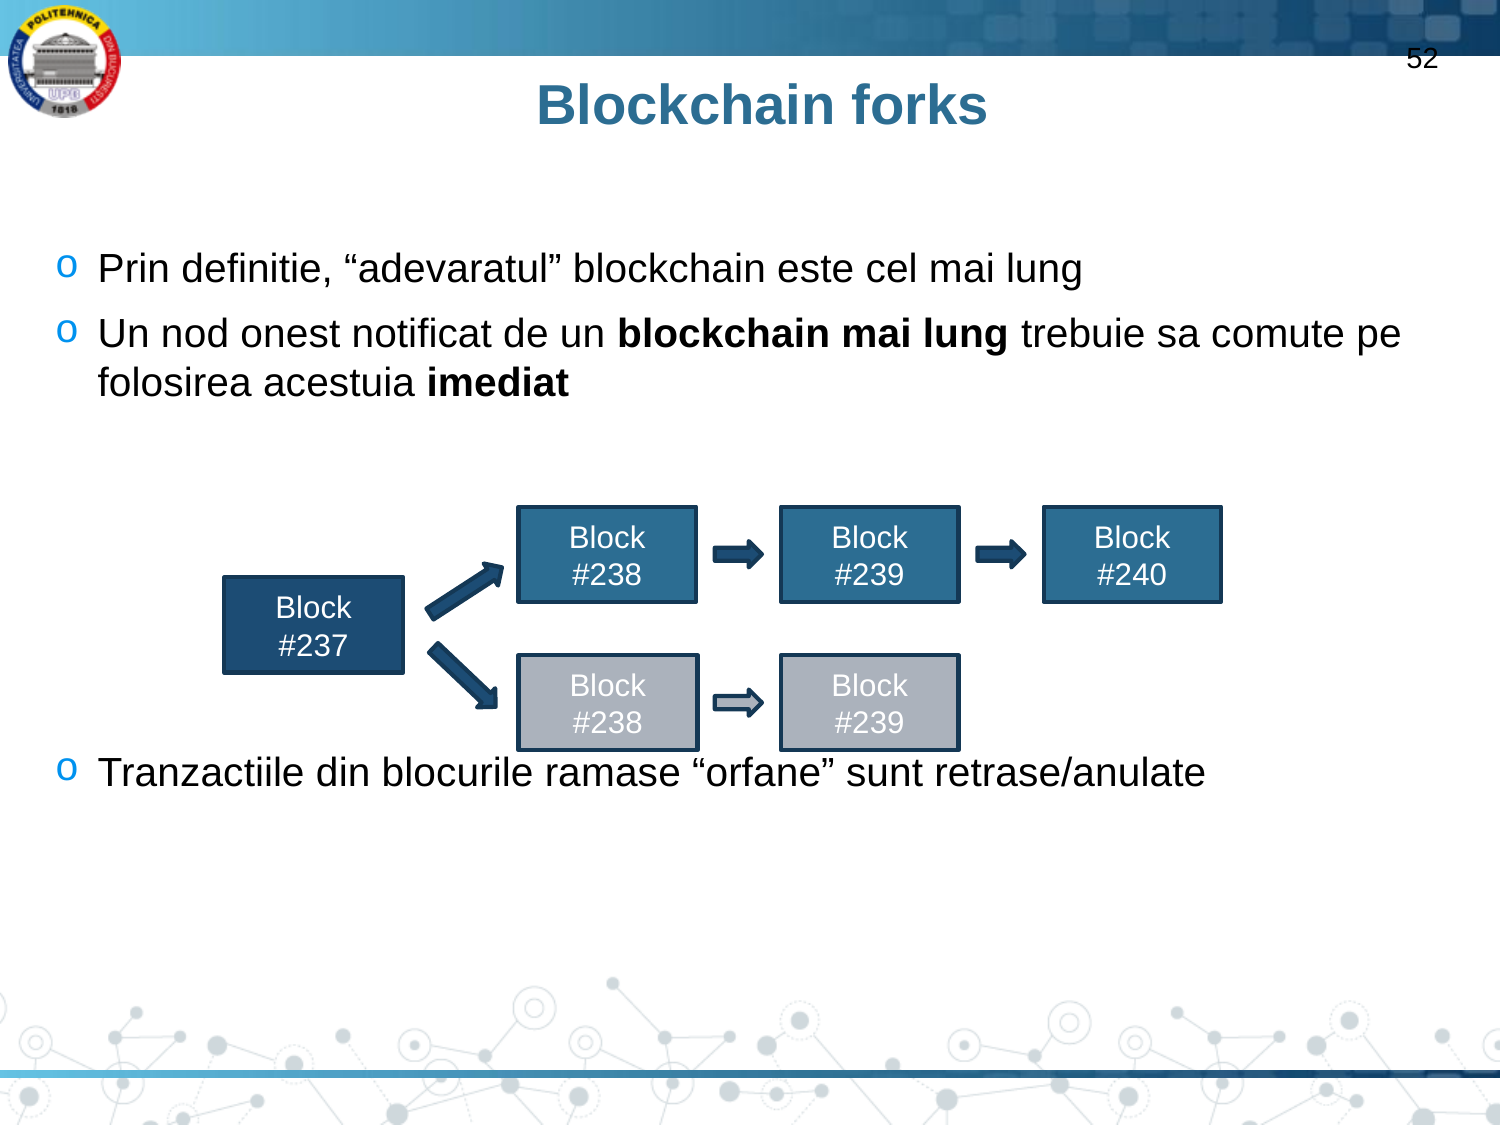

52
# Blockchain forks
Prin definitie, “adevaratul” blockchain este cel mai lung
Un nod onest notificat de un blockchain mai lung trebuie sa comute pe folosirea acestuia imediat

Tranzactiile din blocurile ramase “orfane” sunt retrase/anulate
Block #239
Block #240
Block #238

Block #237

Block #238
Block #239